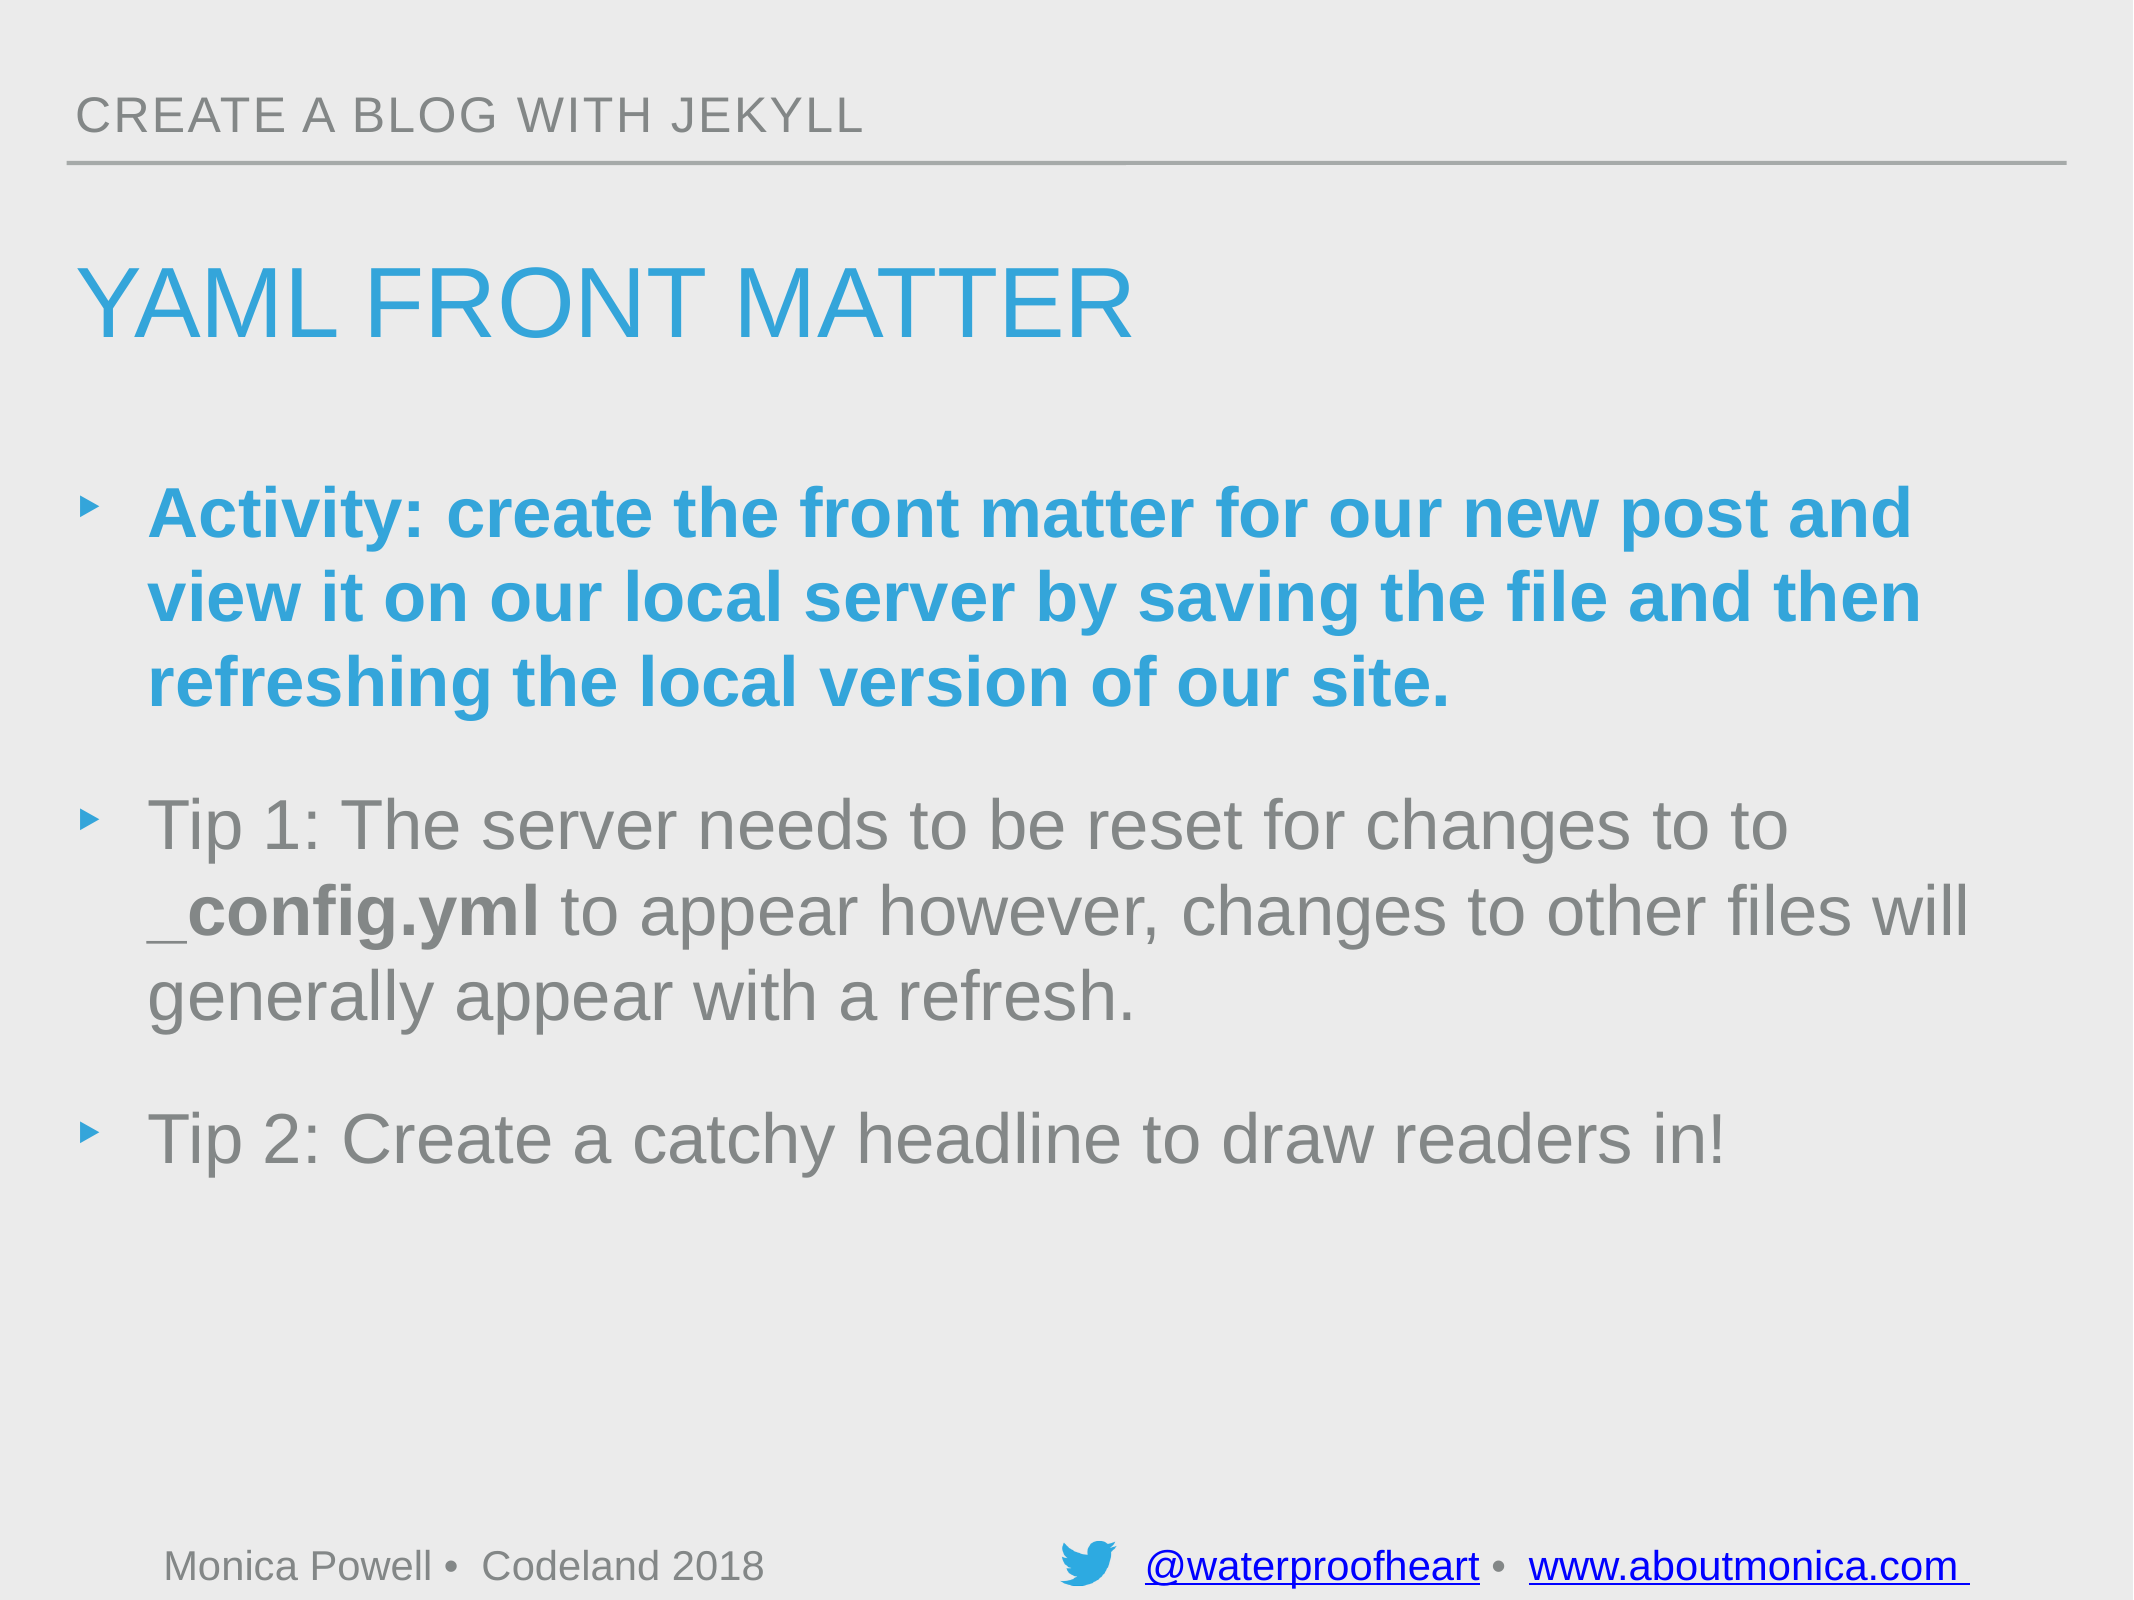

35
Create a blog with jekyll
# yamL front matter
Activity: create the front matter for our new post and view it on our local server by saving the file and then refreshing the local version of our site.
Tip 1: The server needs to be reset for changes to to _config.yml to appear however, changes to other files will generally appear with a refresh.
Tip 2: Create a catchy headline to draw readers in!